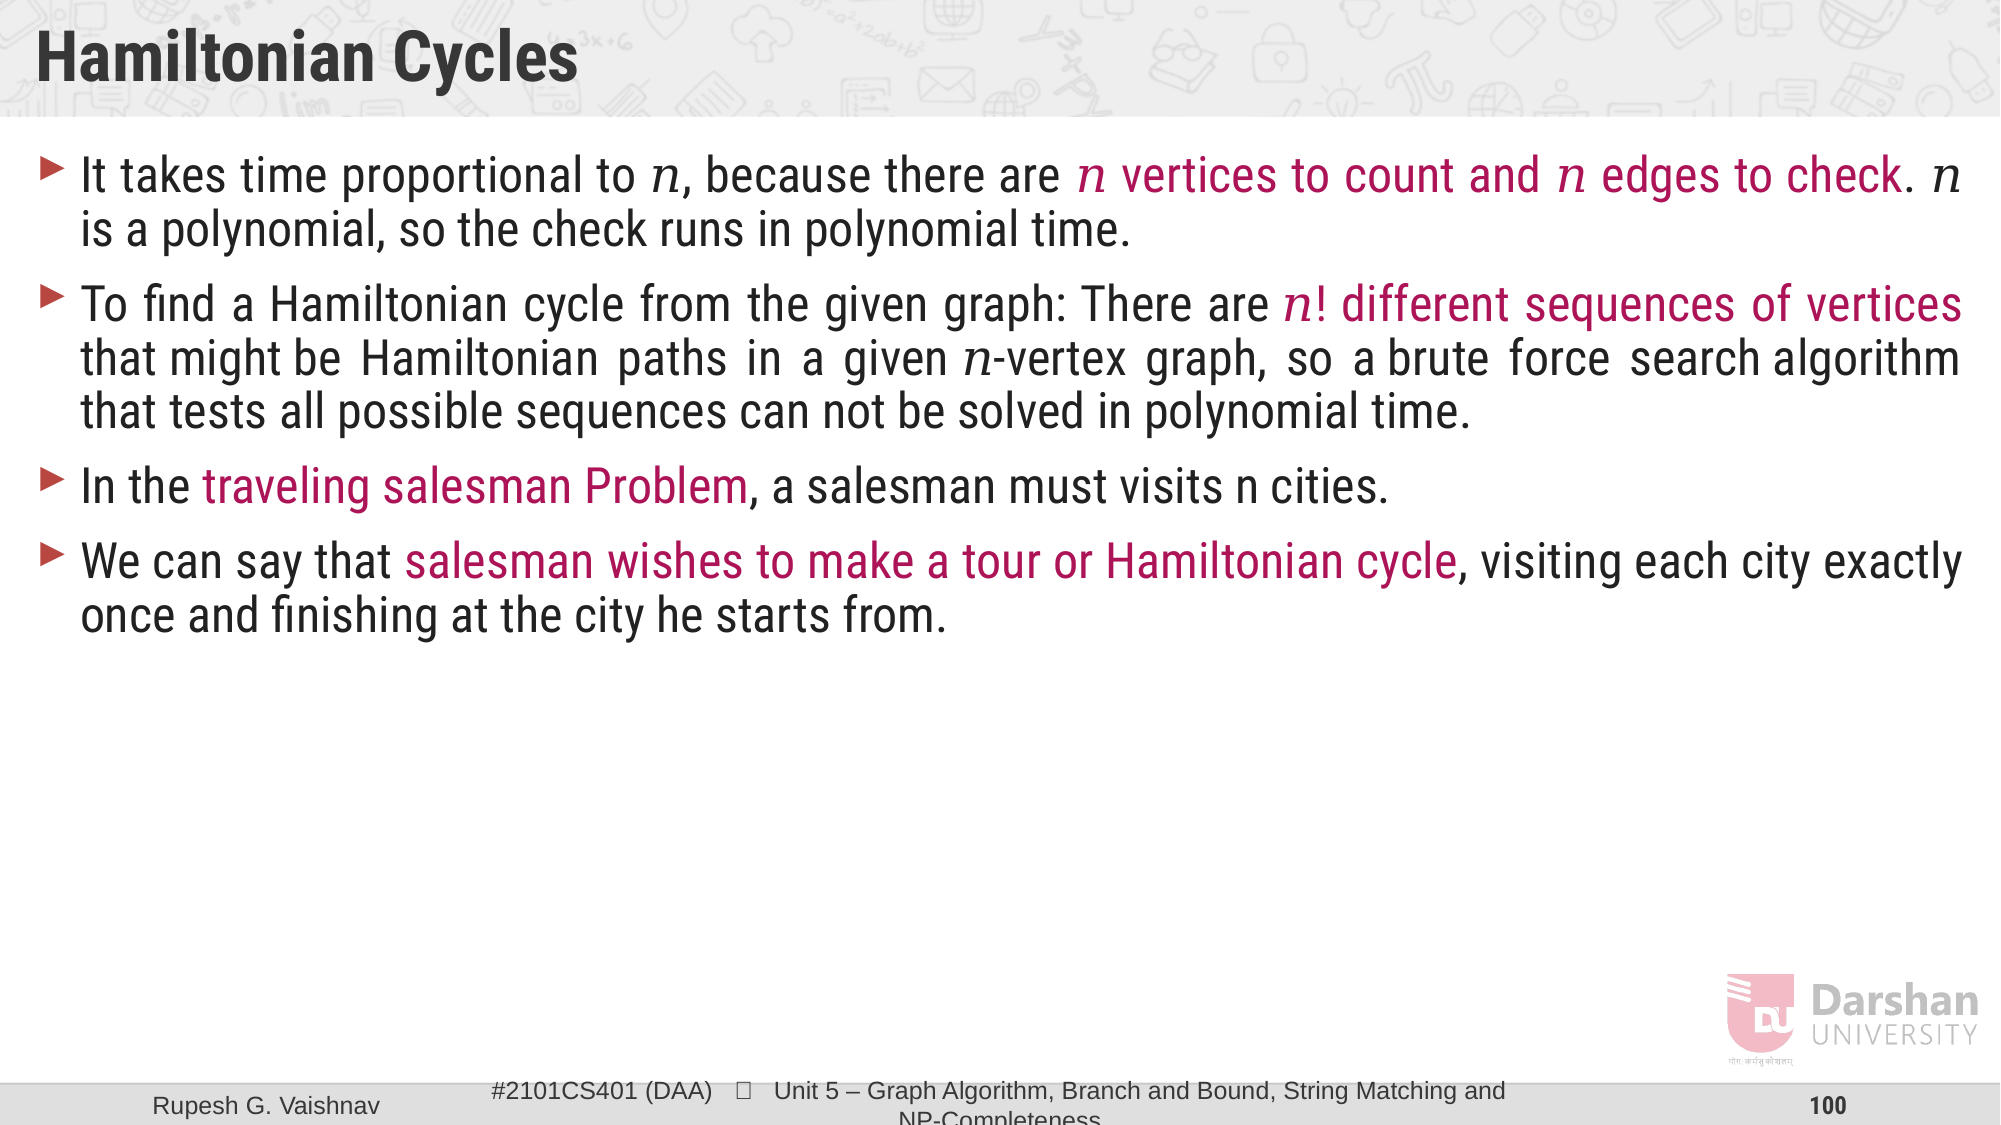

# Hamiltonian Cycles
It takes time proportional to 𝑛, because there are 𝑛 vertices to count and 𝑛 edges to check. 𝑛 is a polynomial, so the check runs in polynomial time.
To find a Hamiltonian cycle from the given graph: There are 𝑛! different sequences of vertices that might be Hamiltonian paths in a given 𝑛-vertex graph, so a brute force search algorithm that tests all possible sequences can not be solved in polynomial time.
In the traveling salesman Problem, a salesman must visits n cities.
We can say that salesman wishes to make a tour or Hamiltonian cycle, visiting each city exactly once and finishing at the city he starts from.